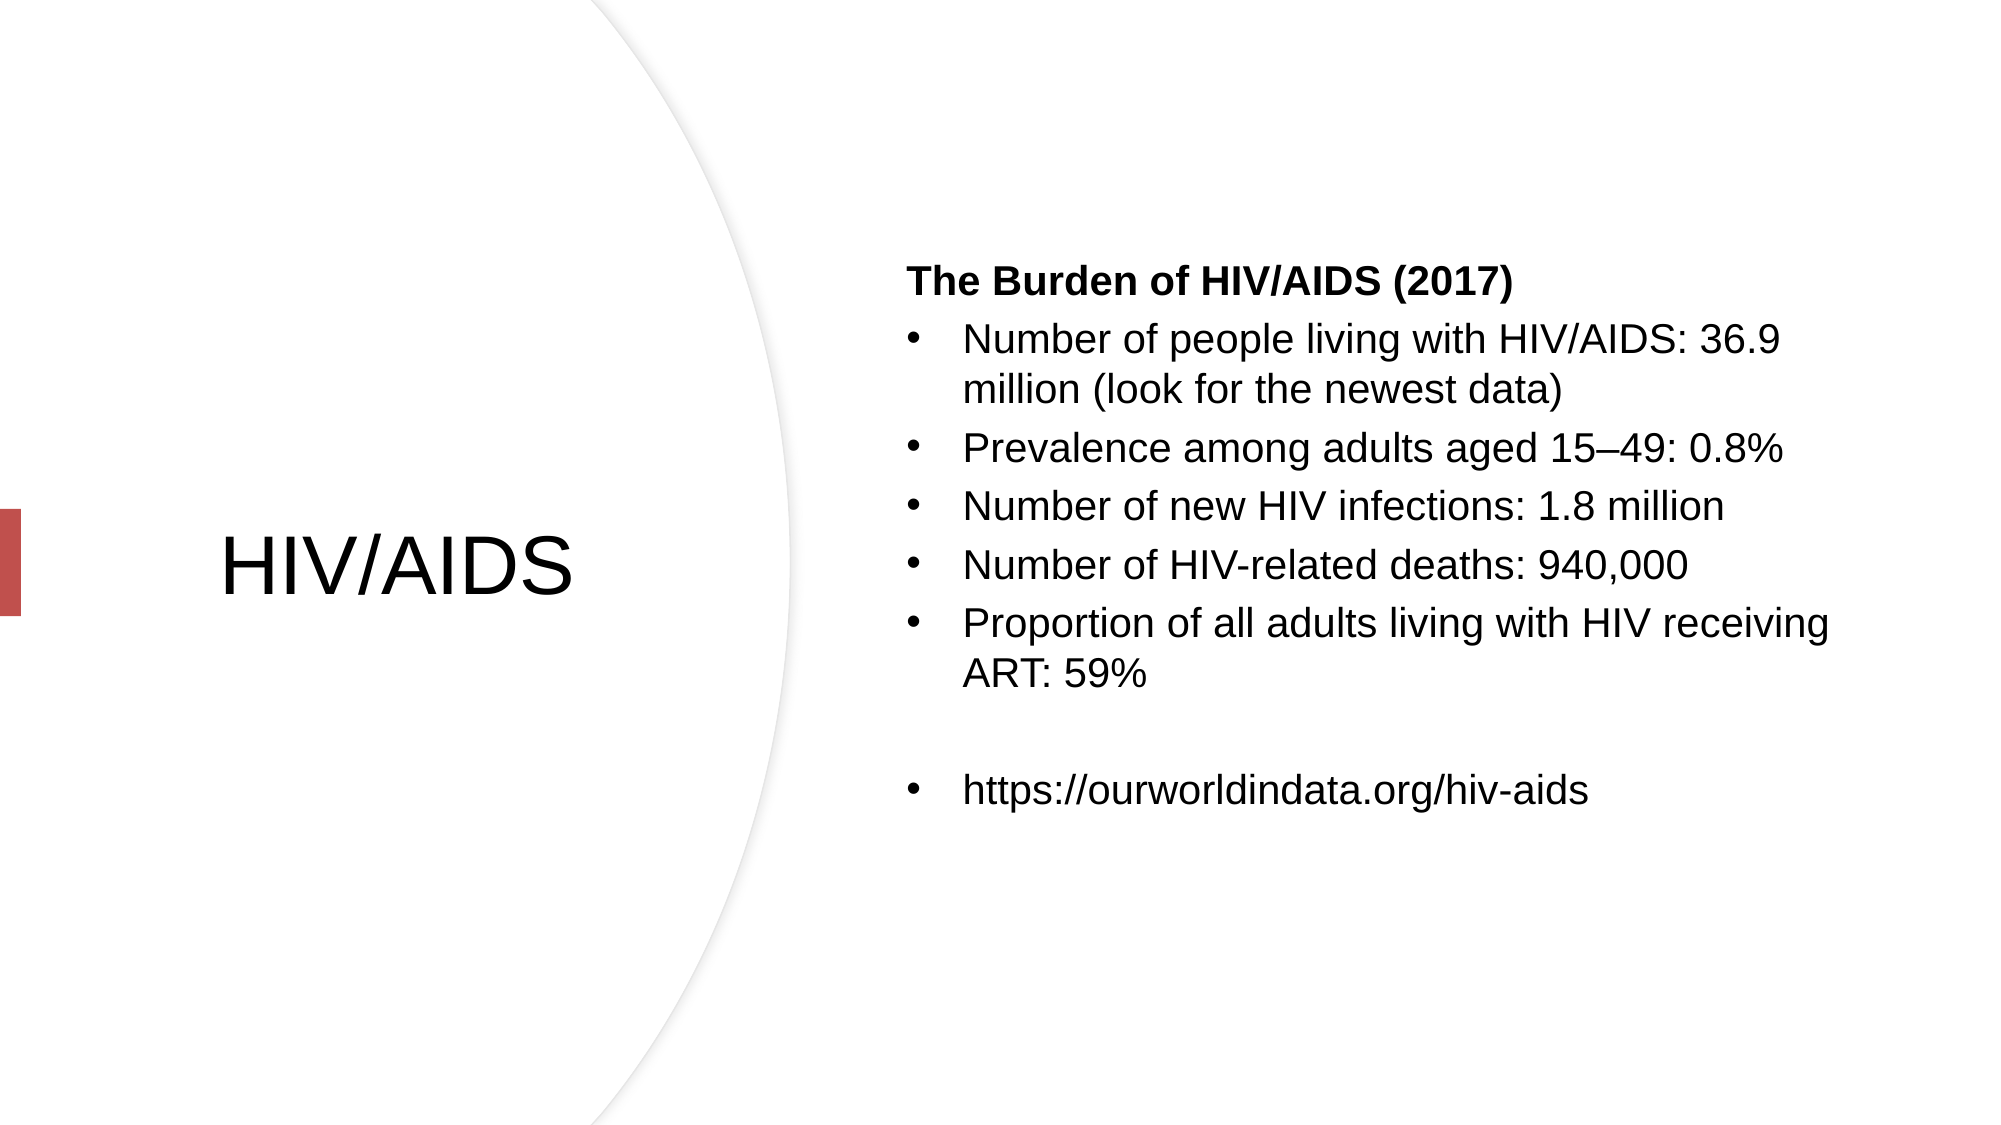

The Burden of HIV/AIDS (2017)
Number of people living with HIV/AIDS: 36.9 million (look for the newest data)
Prevalence among adults aged 15–49: 0.8%
Number of new HIV infections: 1.8 million
Number of HIV-related deaths: 940,000
Proportion of all adults living with HIV receiving ART: 59%

https://ourworldindata.org/hiv-aids

# HIV/AIDS